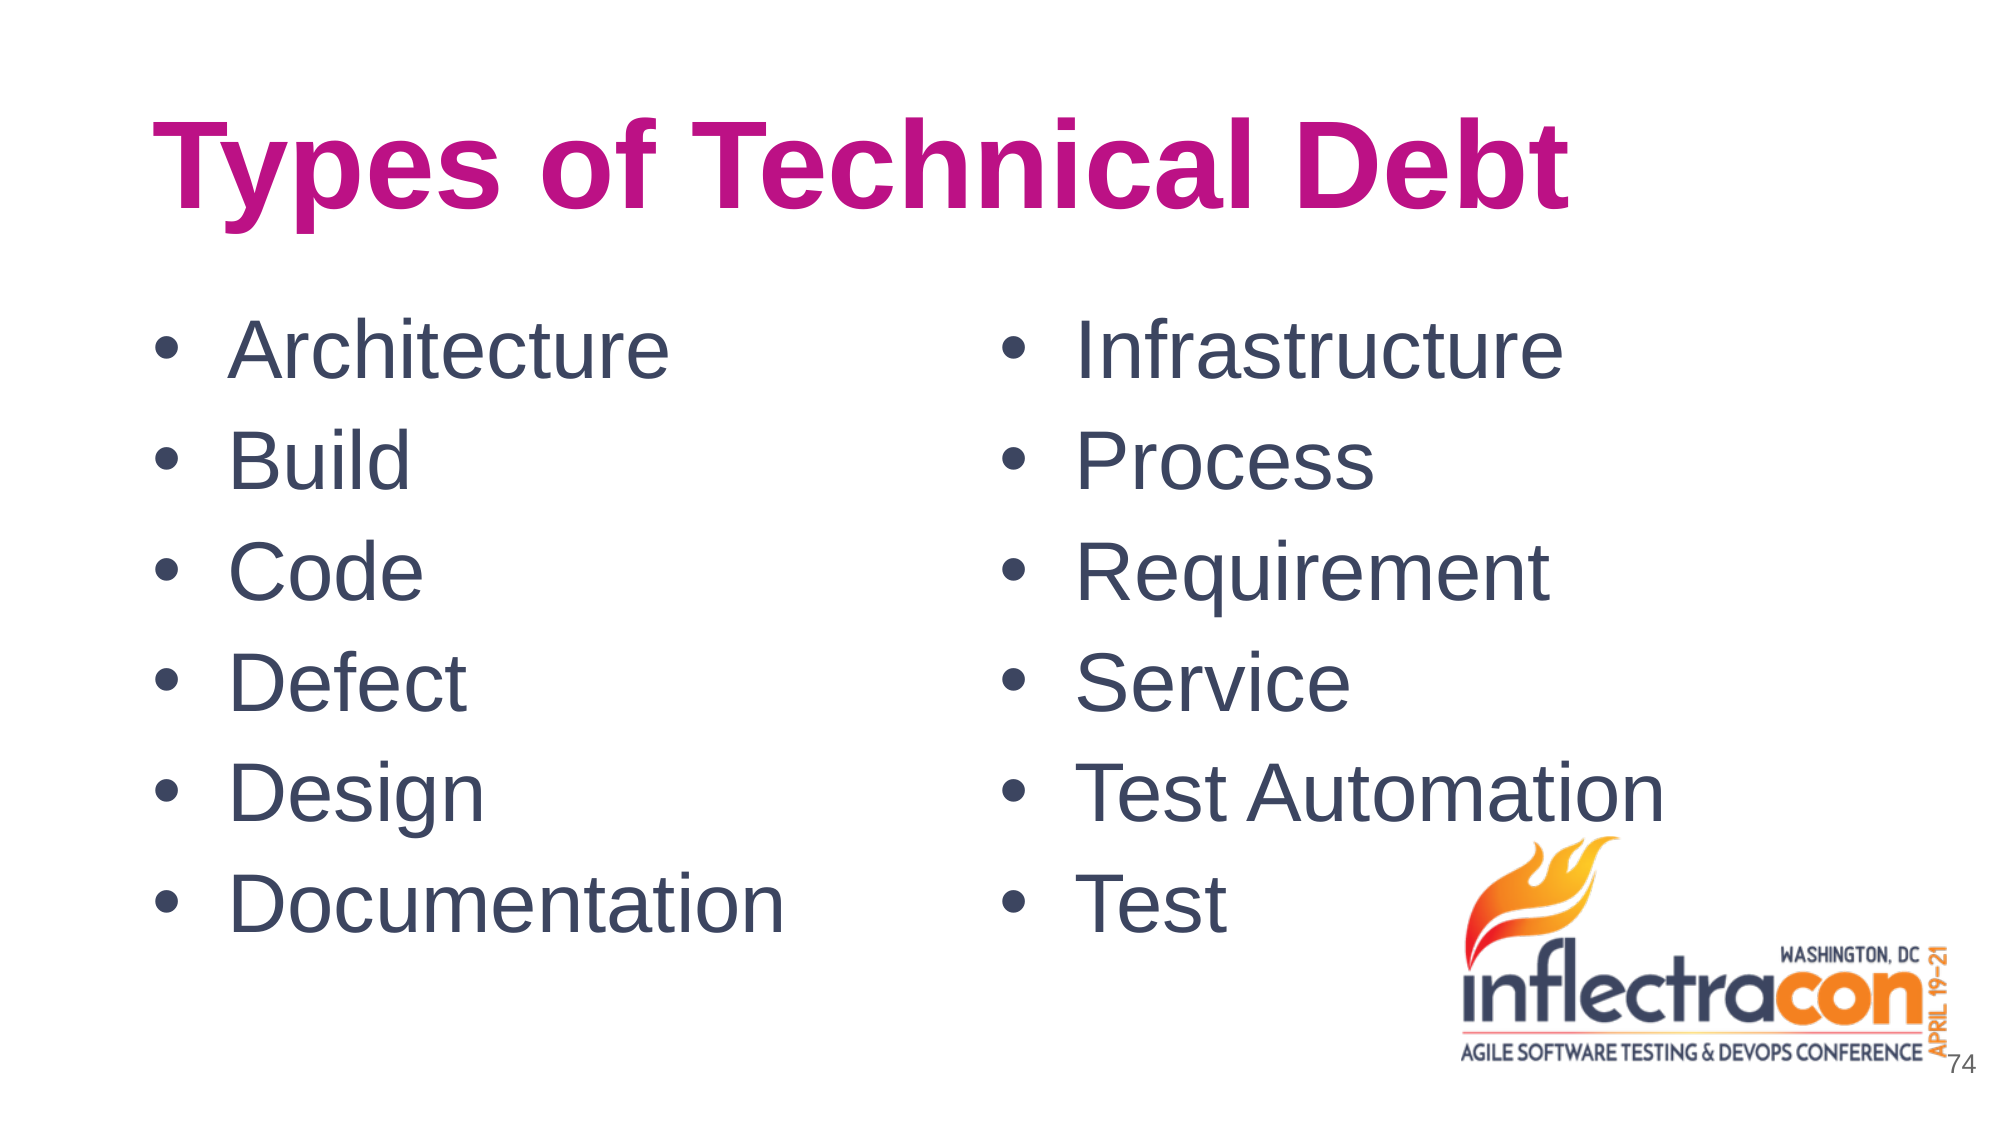

# Types of Technical Debt
Architecture
Build
Code
Defect
Design
Documentation
Infrastructure
Process
Requirement
Service
Test Automation
Test
74